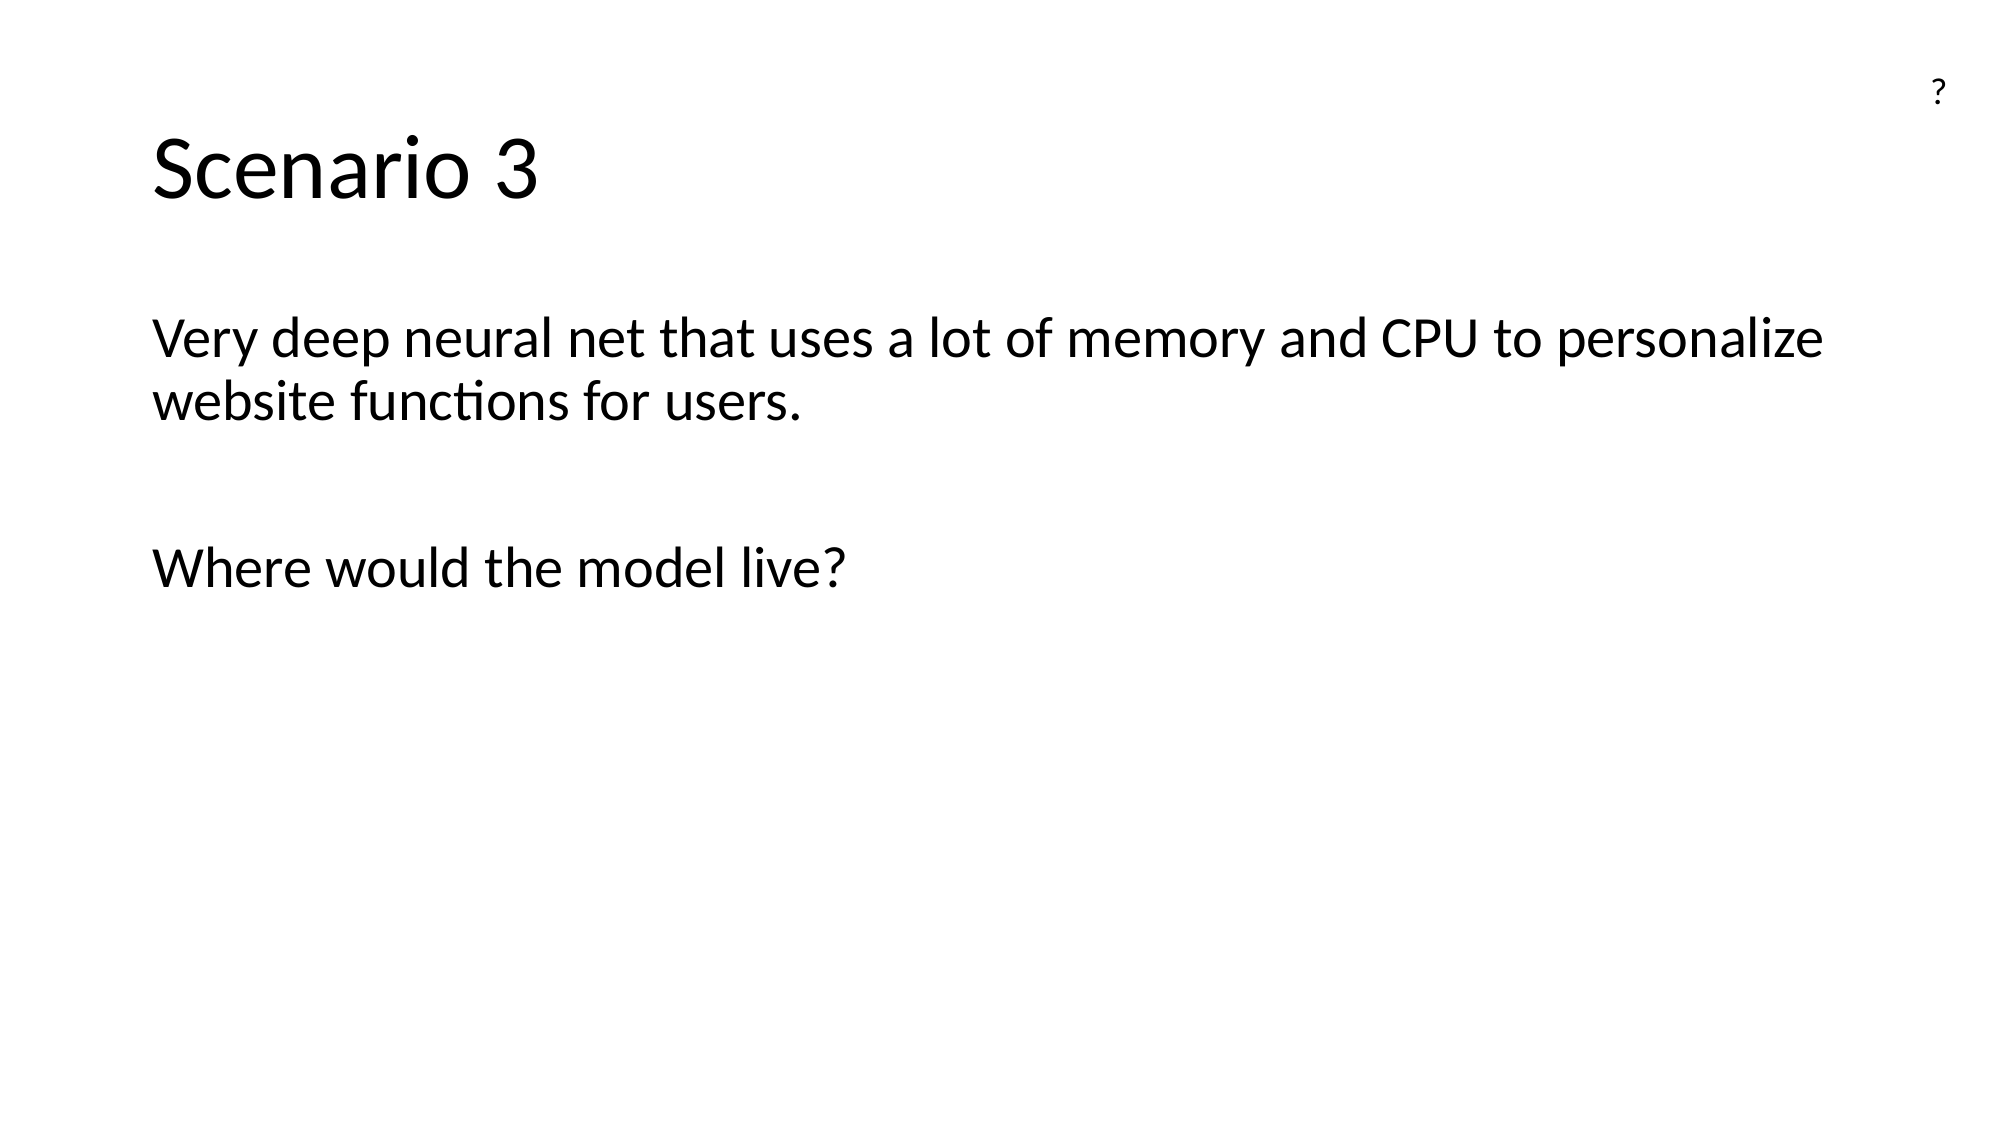

# Scenario 3
?
Very deep neural net that uses a lot of memory and CPU to personalize website functions for users.

Where would the model live?